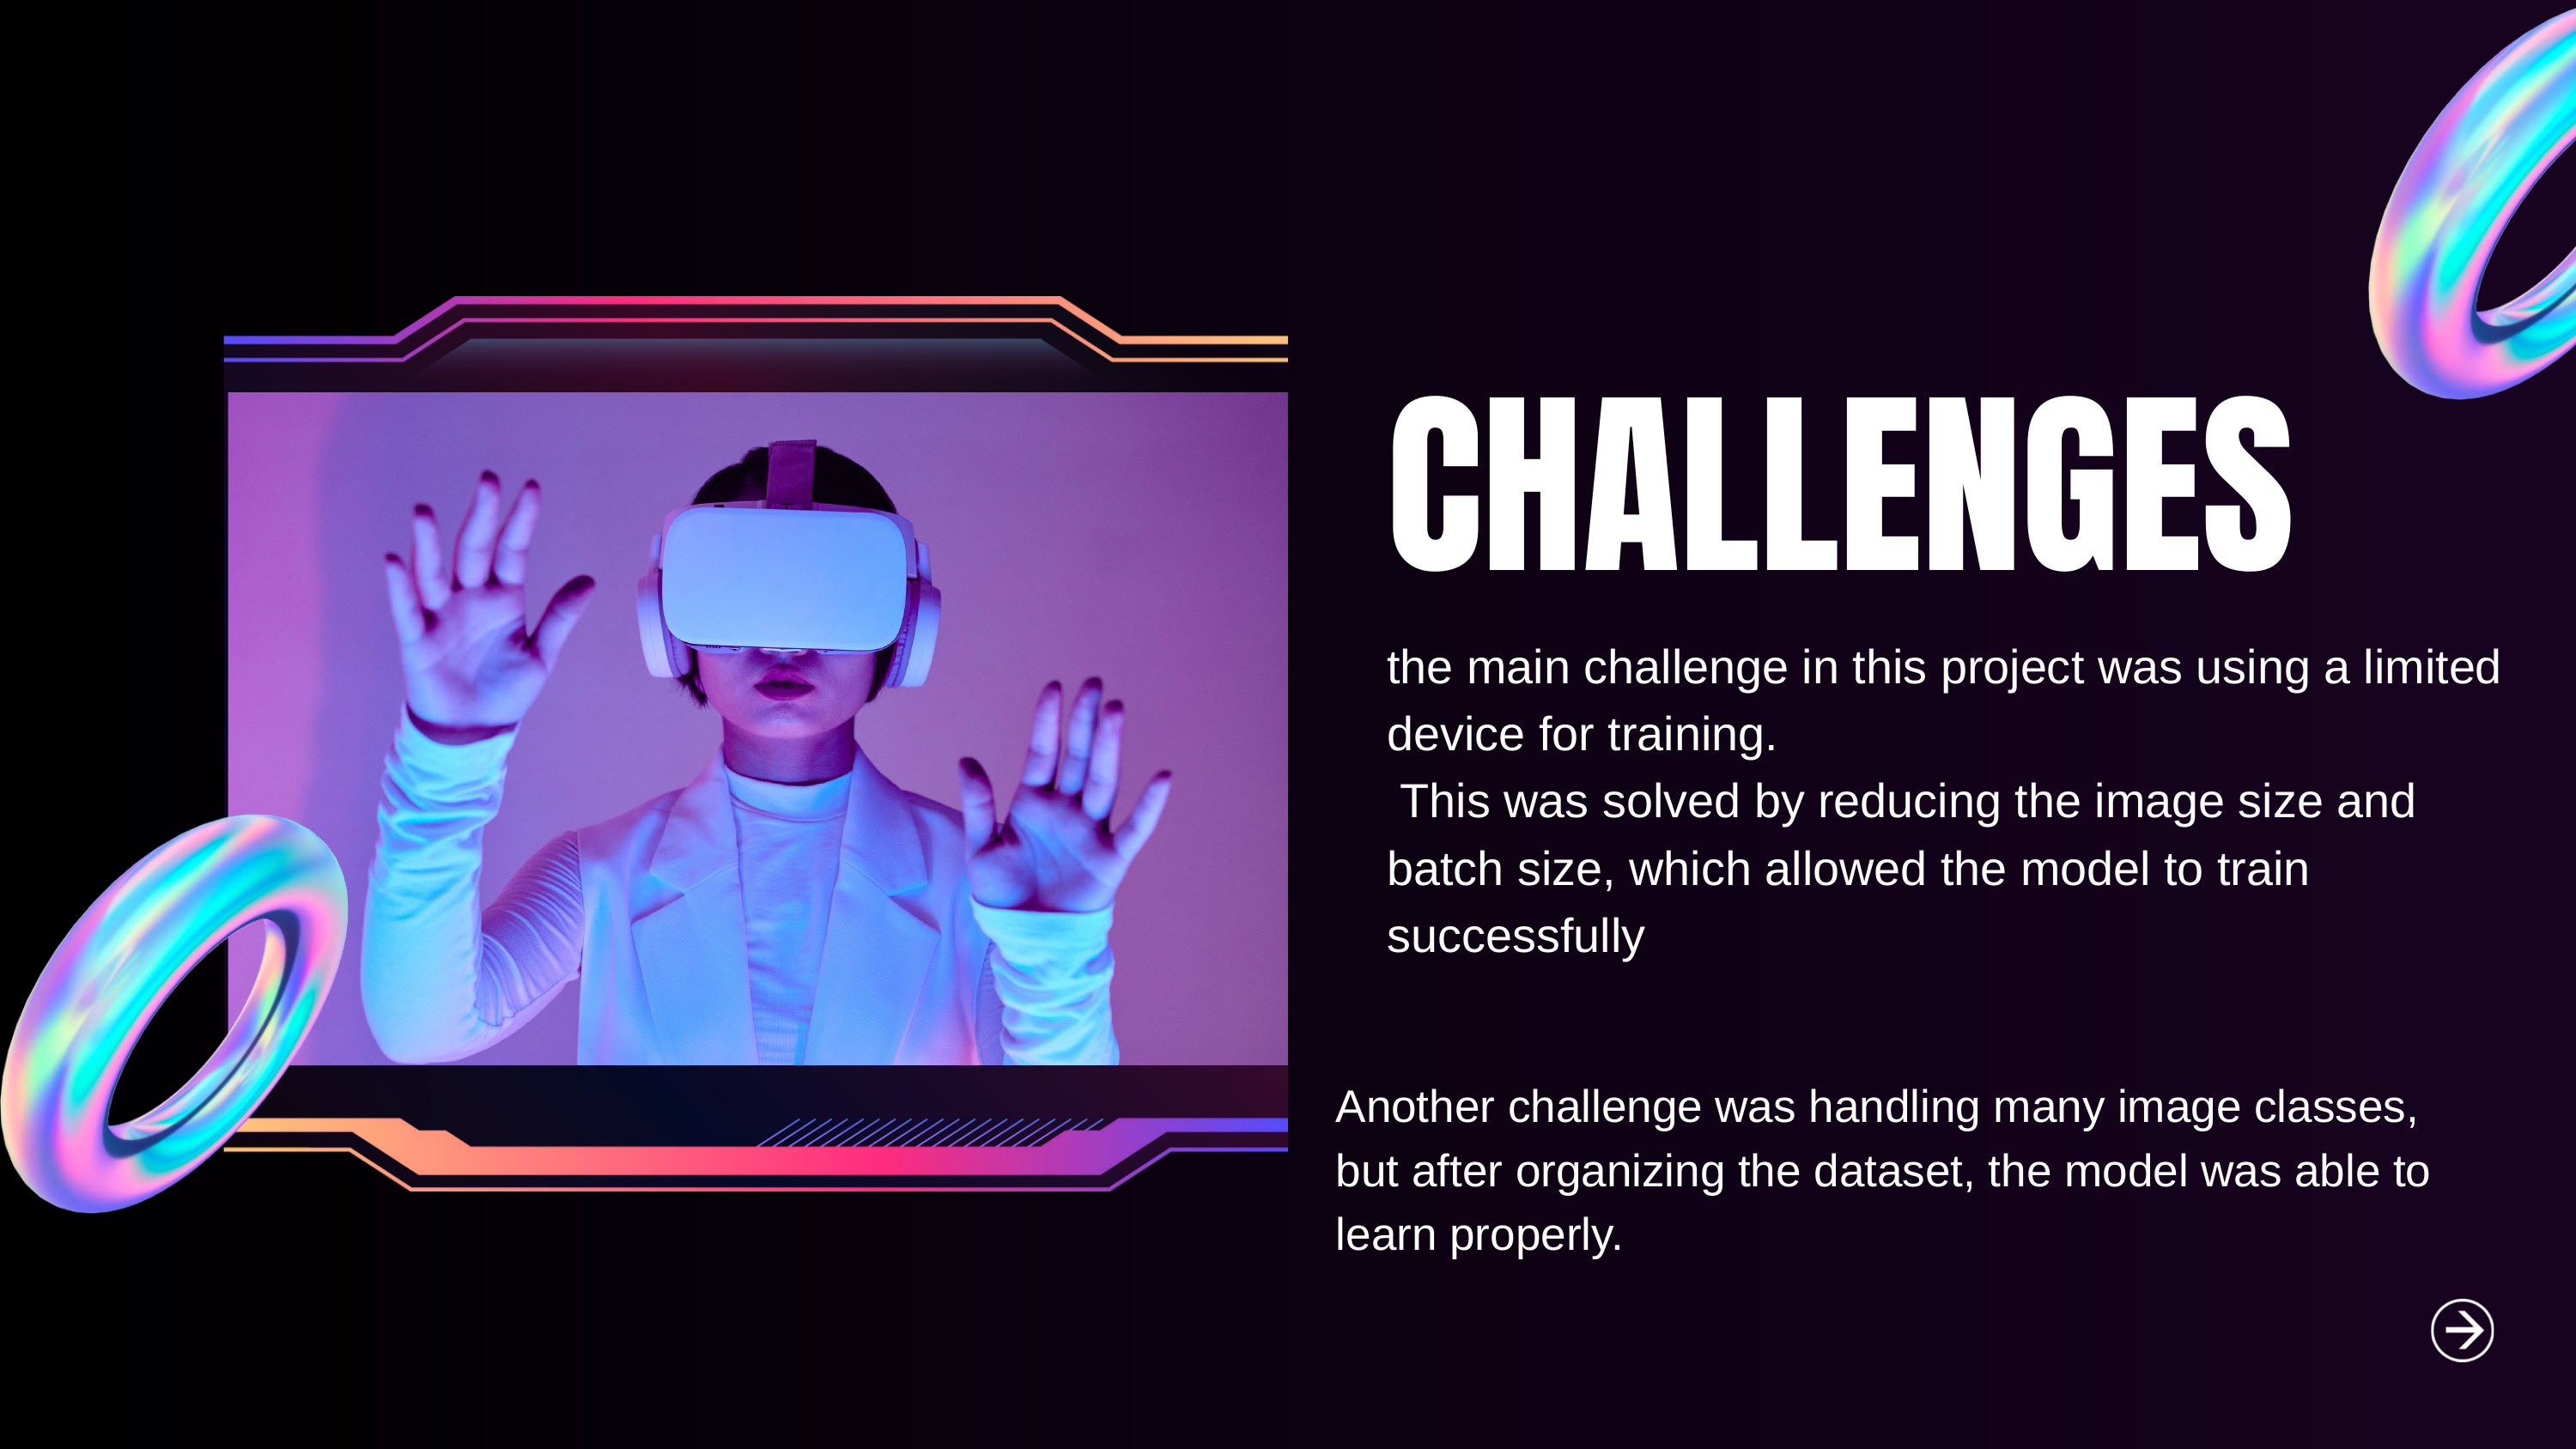

CHALLENGES

the main challenge in this project was using a limited device for training.
 This was solved by reducing the image size and batch size, which allowed the model to train successfully

Another challenge was handling many image classes, but after organizing the dataset, the model was able to learn properly.